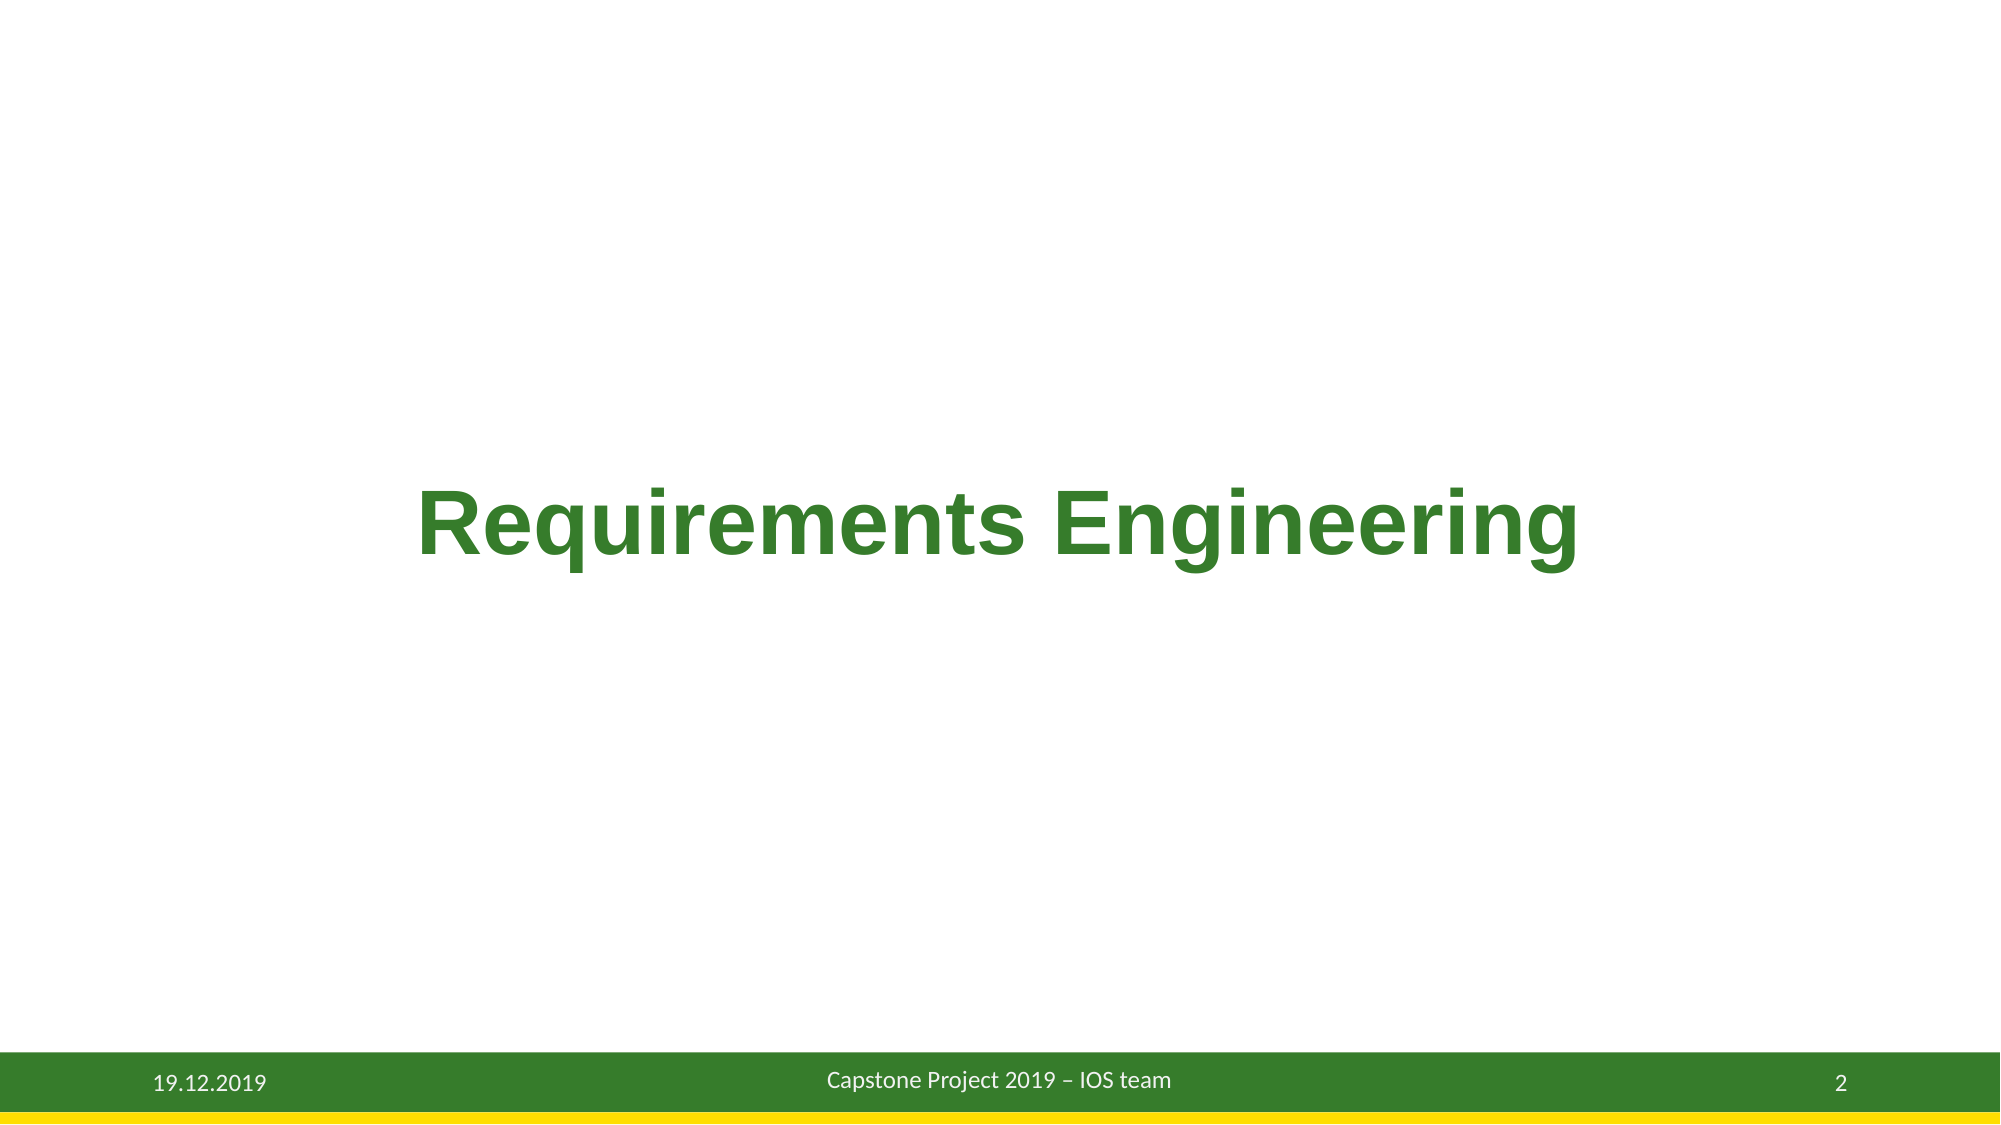

# Requirements Engineering
Capstone Project 2019 – IOS team
2
19.12.2019